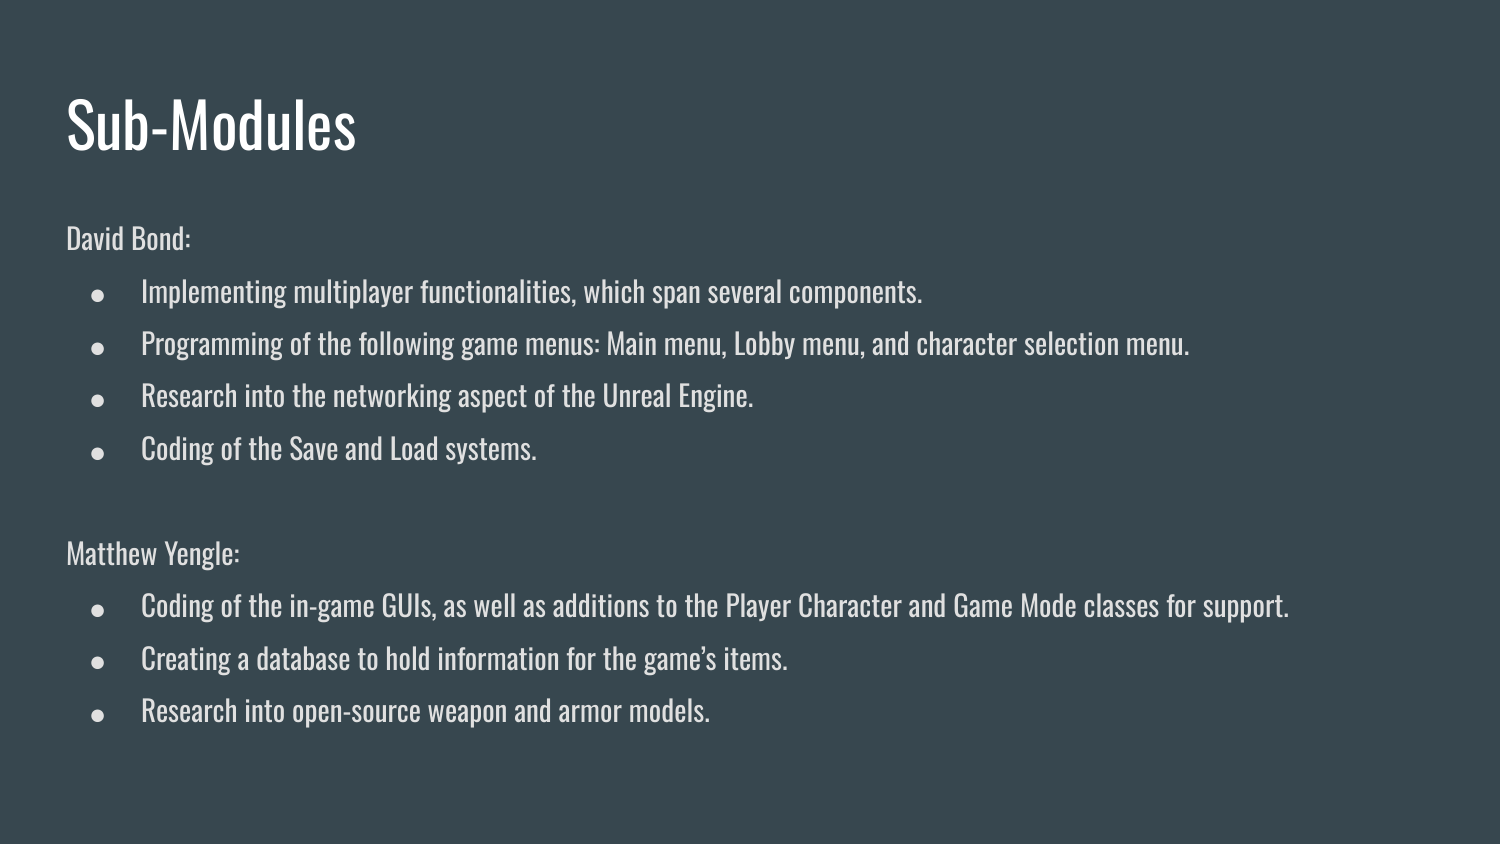

# Sub-Modules
David Bond:
Implementing multiplayer functionalities, which span several components.
Programming of the following game menus: Main menu, Lobby menu, and character selection menu.
Research into the networking aspect of the Unreal Engine.
Coding of the Save and Load systems.

Matthew Yengle:
Coding of the in-game GUIs, as well as additions to the Player Character and Game Mode classes for support.
Creating a database to hold information for the game’s items.
Research into open-source weapon and armor models.